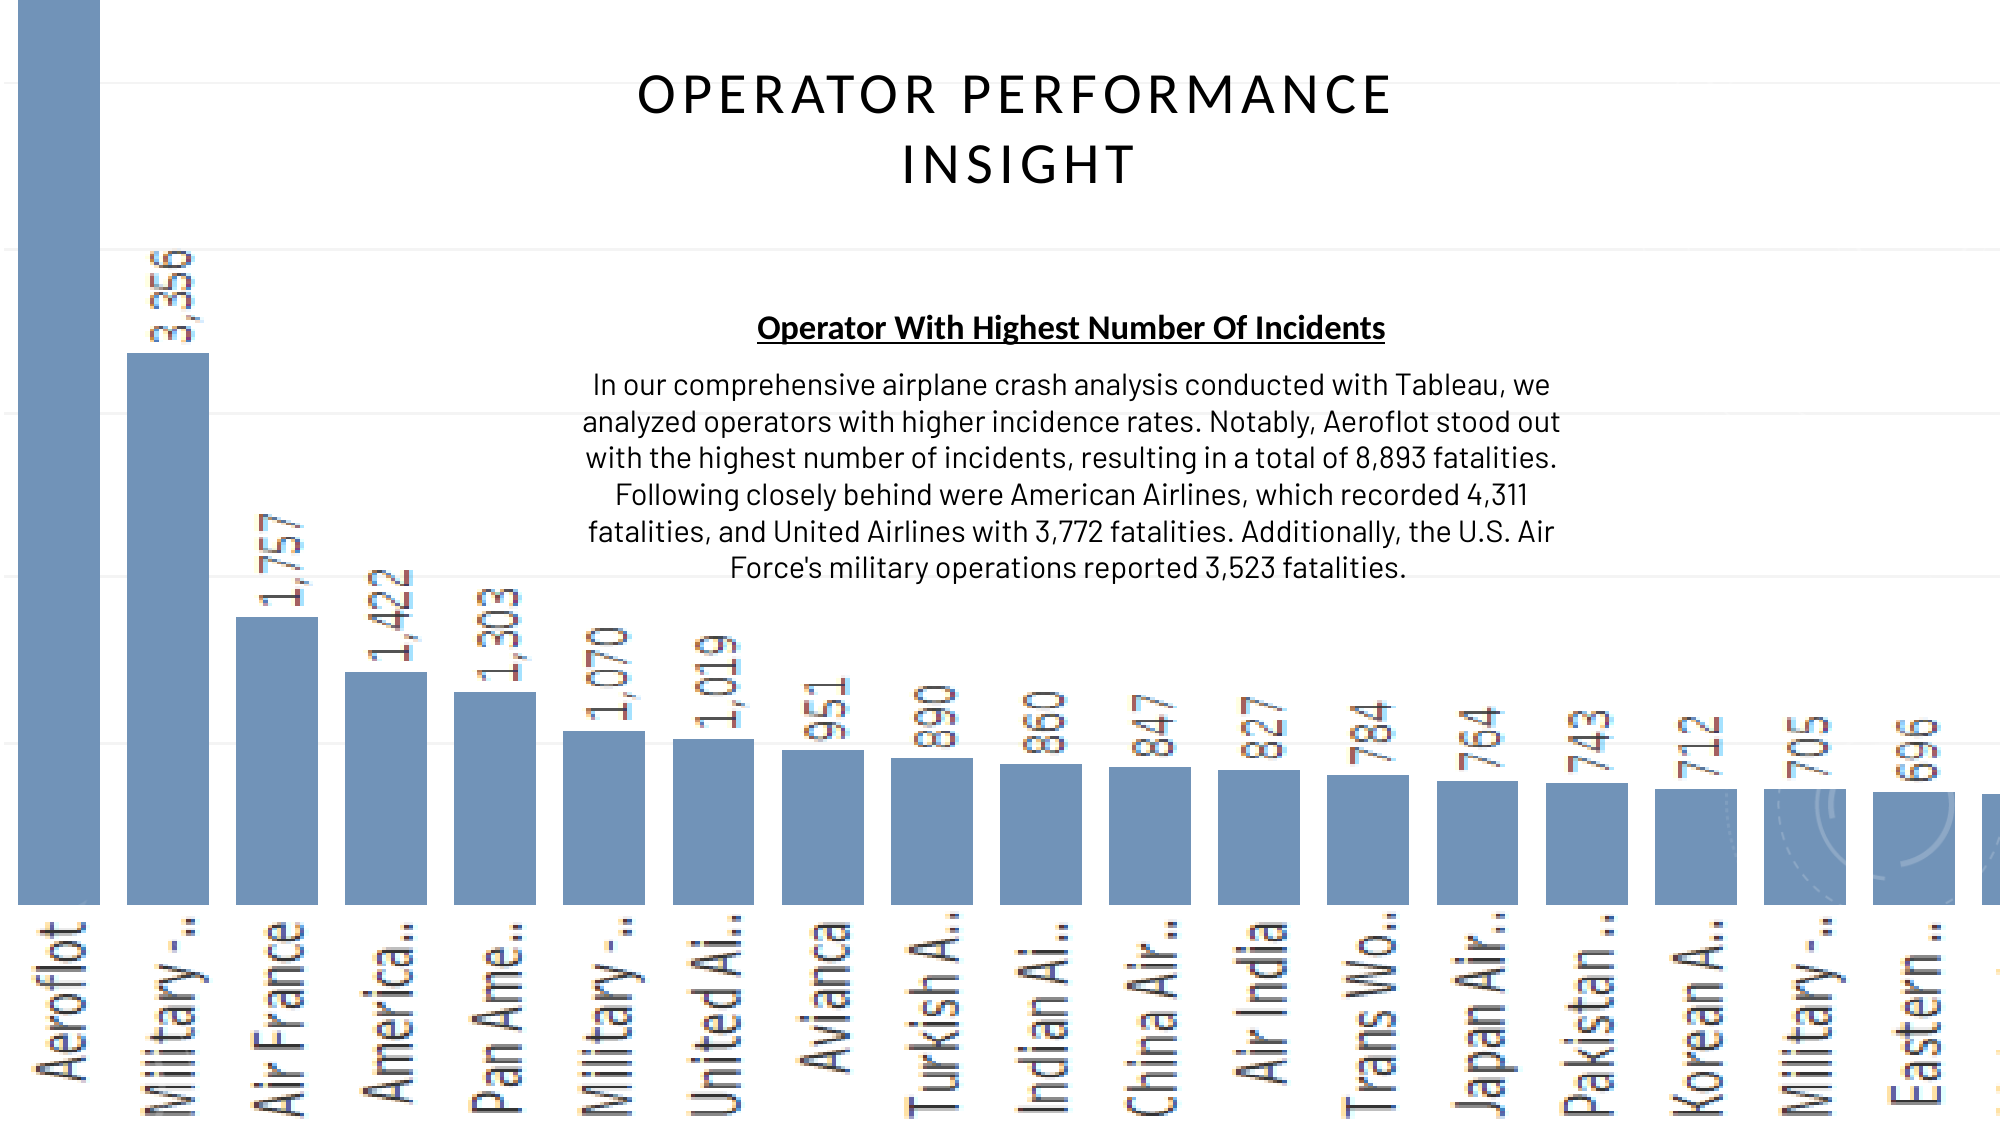

# OPERATOR PERFORMANCE INSIGHT
Operator With Highest Number Of Incidents
In our comprehensive airplane crash analysis conducted with Tableau, we analyzed operators with higher incidence rates. Notably, Aeroflot stood out with the highest number of incidents, resulting in a total of 8,893 fatalities. Following closely behind were American Airlines, which recorded 4,311 fatalities, and United Airlines with 3,772 fatalities. Additionally, the U.S. Air Force's military operations reported 3,523 fatalities.